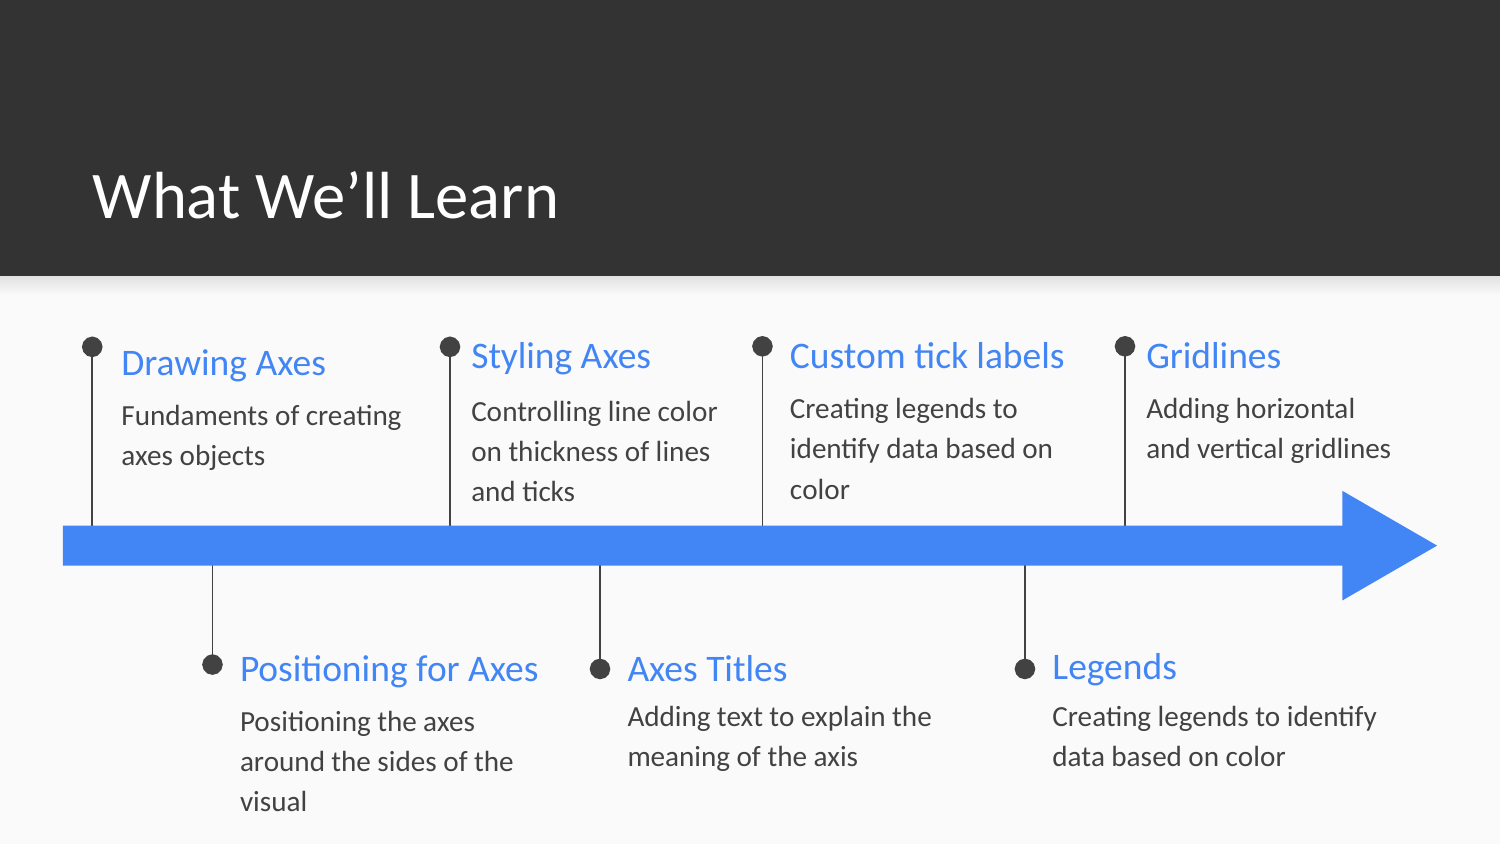

What We’ll Learn
# Styling Axes
Custom tick labels
Gridlines
Drawing Axes
Creating legends to identify data based on color
Adding horizontal and vertical gridlines
Controlling line color on thickness of lines and ticks
Fundaments of creating axes objects

Legends
Positioning for Axes
Axes Titles
Adding text to explain the meaning of the axis
Creating legends to identify data based on color
Positioning the axes around the sides of the visual